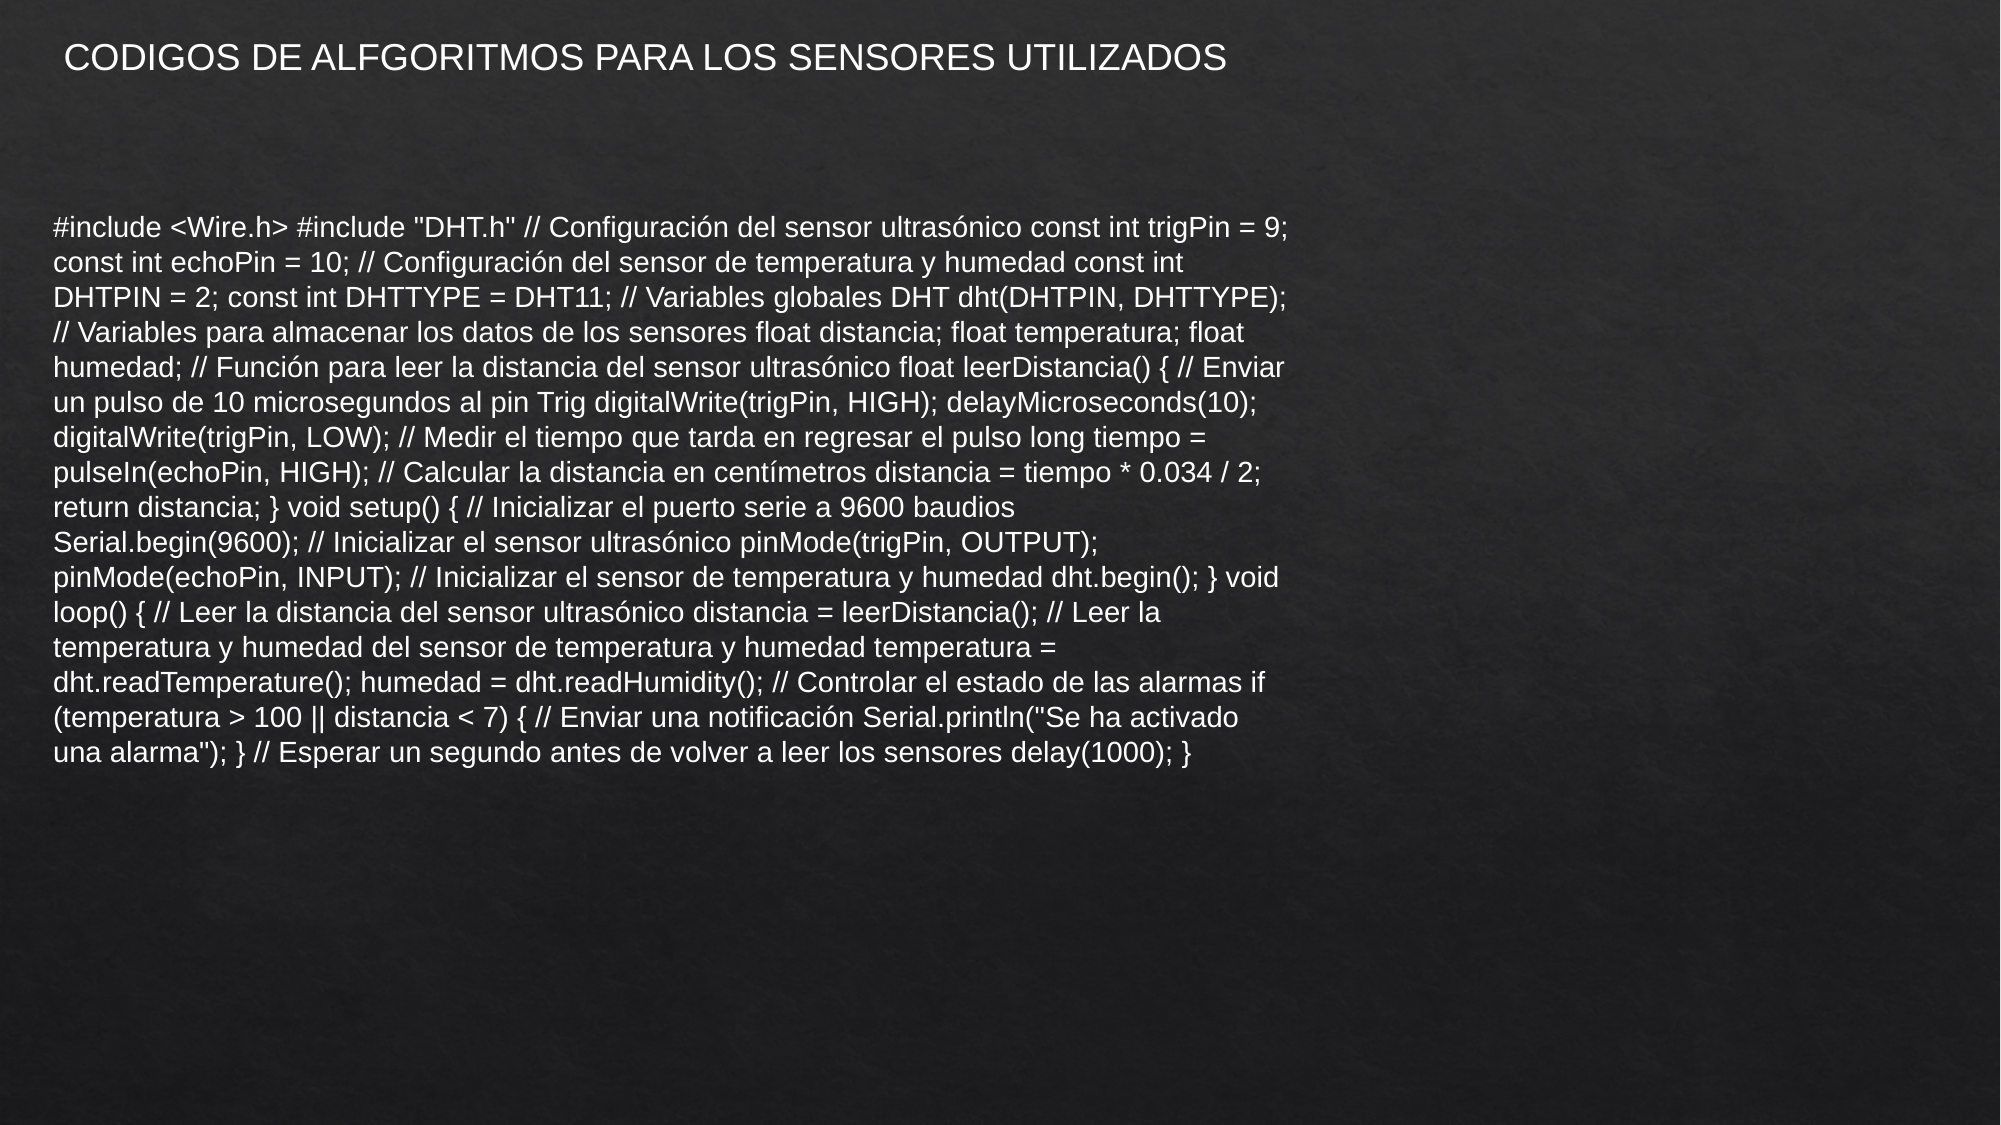

CODIGOS DE ALFGORITMOS PARA LOS SENSORES UTILIZADOS
#include <Wire.h> #include "DHT.h" // Configuración del sensor ultrasónico const int trigPin = 9; const int echoPin = 10; // Configuración del sensor de temperatura y humedad const int DHTPIN = 2; const int DHTTYPE = DHT11; // Variables globales DHT dht(DHTPIN, DHTTYPE); // Variables para almacenar los datos de los sensores float distancia; float temperatura; float humedad; // Función para leer la distancia del sensor ultrasónico float leerDistancia() { // Enviar un pulso de 10 microsegundos al pin Trig digitalWrite(trigPin, HIGH); delayMicroseconds(10); digitalWrite(trigPin, LOW); // Medir el tiempo que tarda en regresar el pulso long tiempo = pulseIn(echoPin, HIGH); // Calcular la distancia en centímetros distancia = tiempo * 0.034 / 2; return distancia; } void setup() { // Inicializar el puerto serie a 9600 baudios Serial.begin(9600); // Inicializar el sensor ultrasónico pinMode(trigPin, OUTPUT); pinMode(echoPin, INPUT); // Inicializar el sensor de temperatura y humedad dht.begin(); } void loop() { // Leer la distancia del sensor ultrasónico distancia = leerDistancia(); // Leer la temperatura y humedad del sensor de temperatura y humedad temperatura = dht.readTemperature(); humedad = dht.readHumidity(); // Controlar el estado de las alarmas if (temperatura > 100 || distancia < 7) { // Enviar una notificación Serial.println("Se ha activado una alarma"); } // Esperar un segundo antes de volver a leer los sensores delay(1000); }